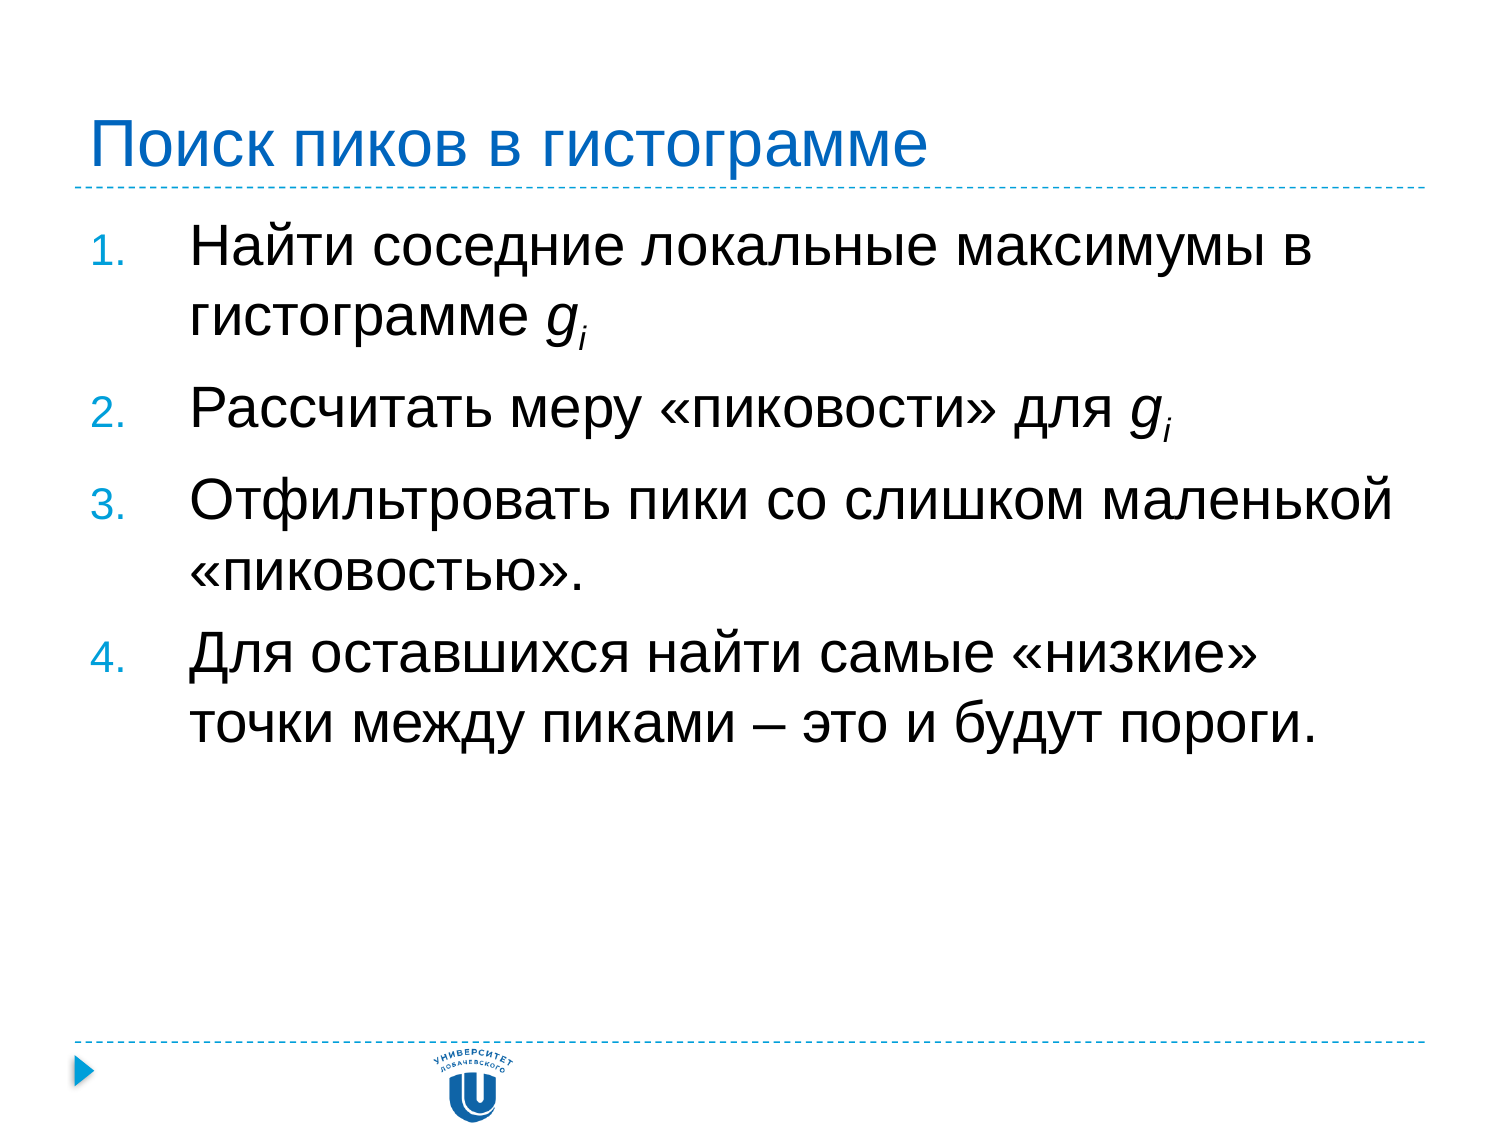

# Поиск пиков в гистограмме
Найти соседние локальные максимумы в гистограмме gi
Рассчитать меру «пиковости» для gi
Отфильтровать пики со слишком маленькой «пиковостью».
Для оставшихся найти самые «низкие» точки между пиками – это и будут пороги.